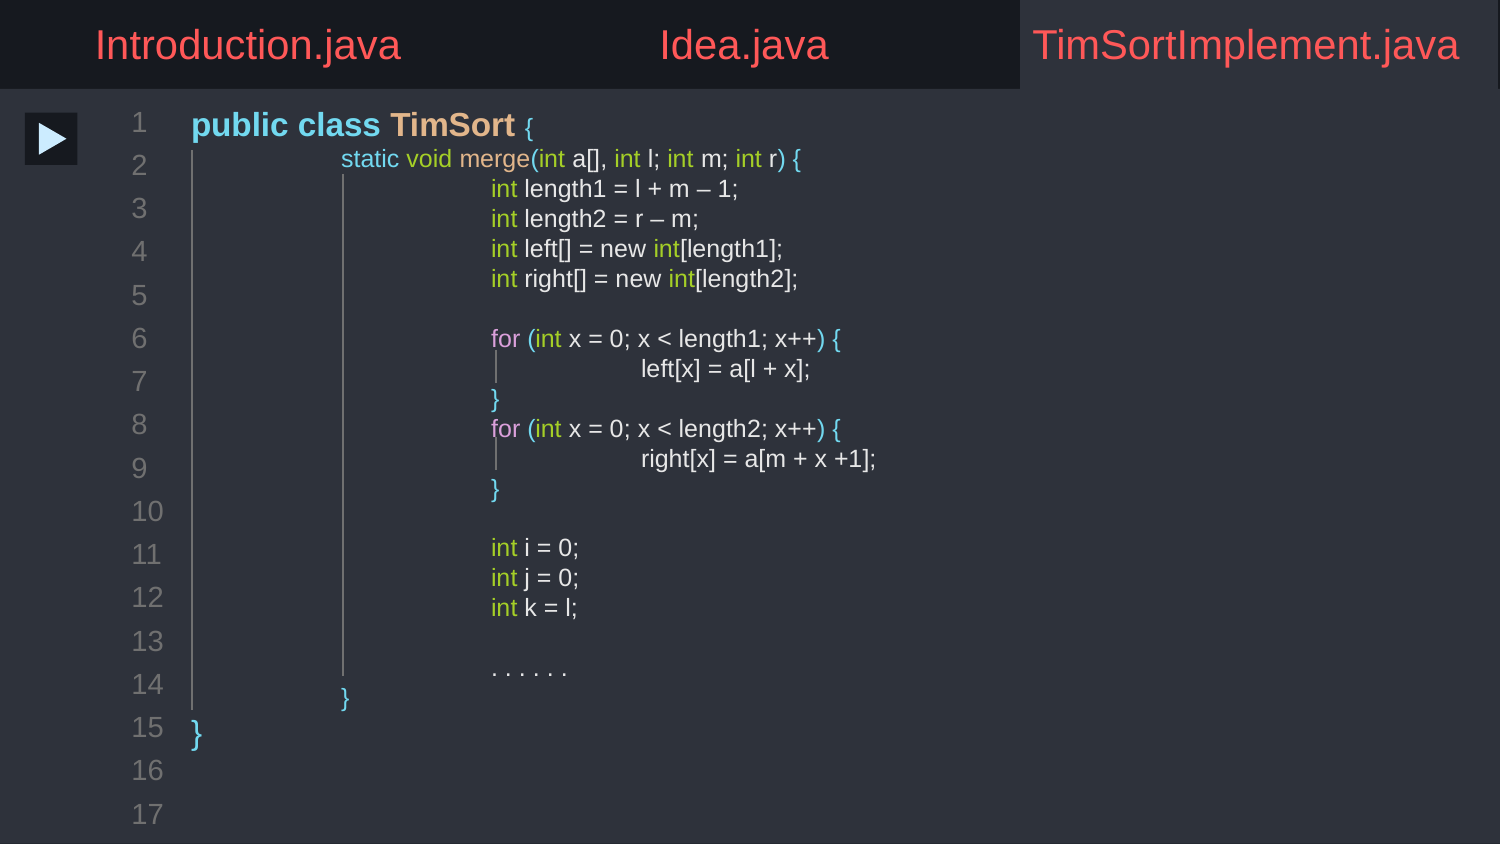

Introduction.java
Idea.java
TimSortImplement.java

public class TimSort {
	static void merge(int a[], int l; int m; int r) {
		int length1 = l + m – 1;
		int length2 = r – m;
   		int left[] = new int[length1];
		int right[] = new int[length2];

		for (int x = 0; x < length1; x++) {
			left[x] = a[l + x];
		}
		for (int x = 0; x < length2; x++) {
			right[x] = a[m + x +1];
		}

		int i = 0;
		int j = 0;
   		int k = l;

		. . . . . .
	}
}